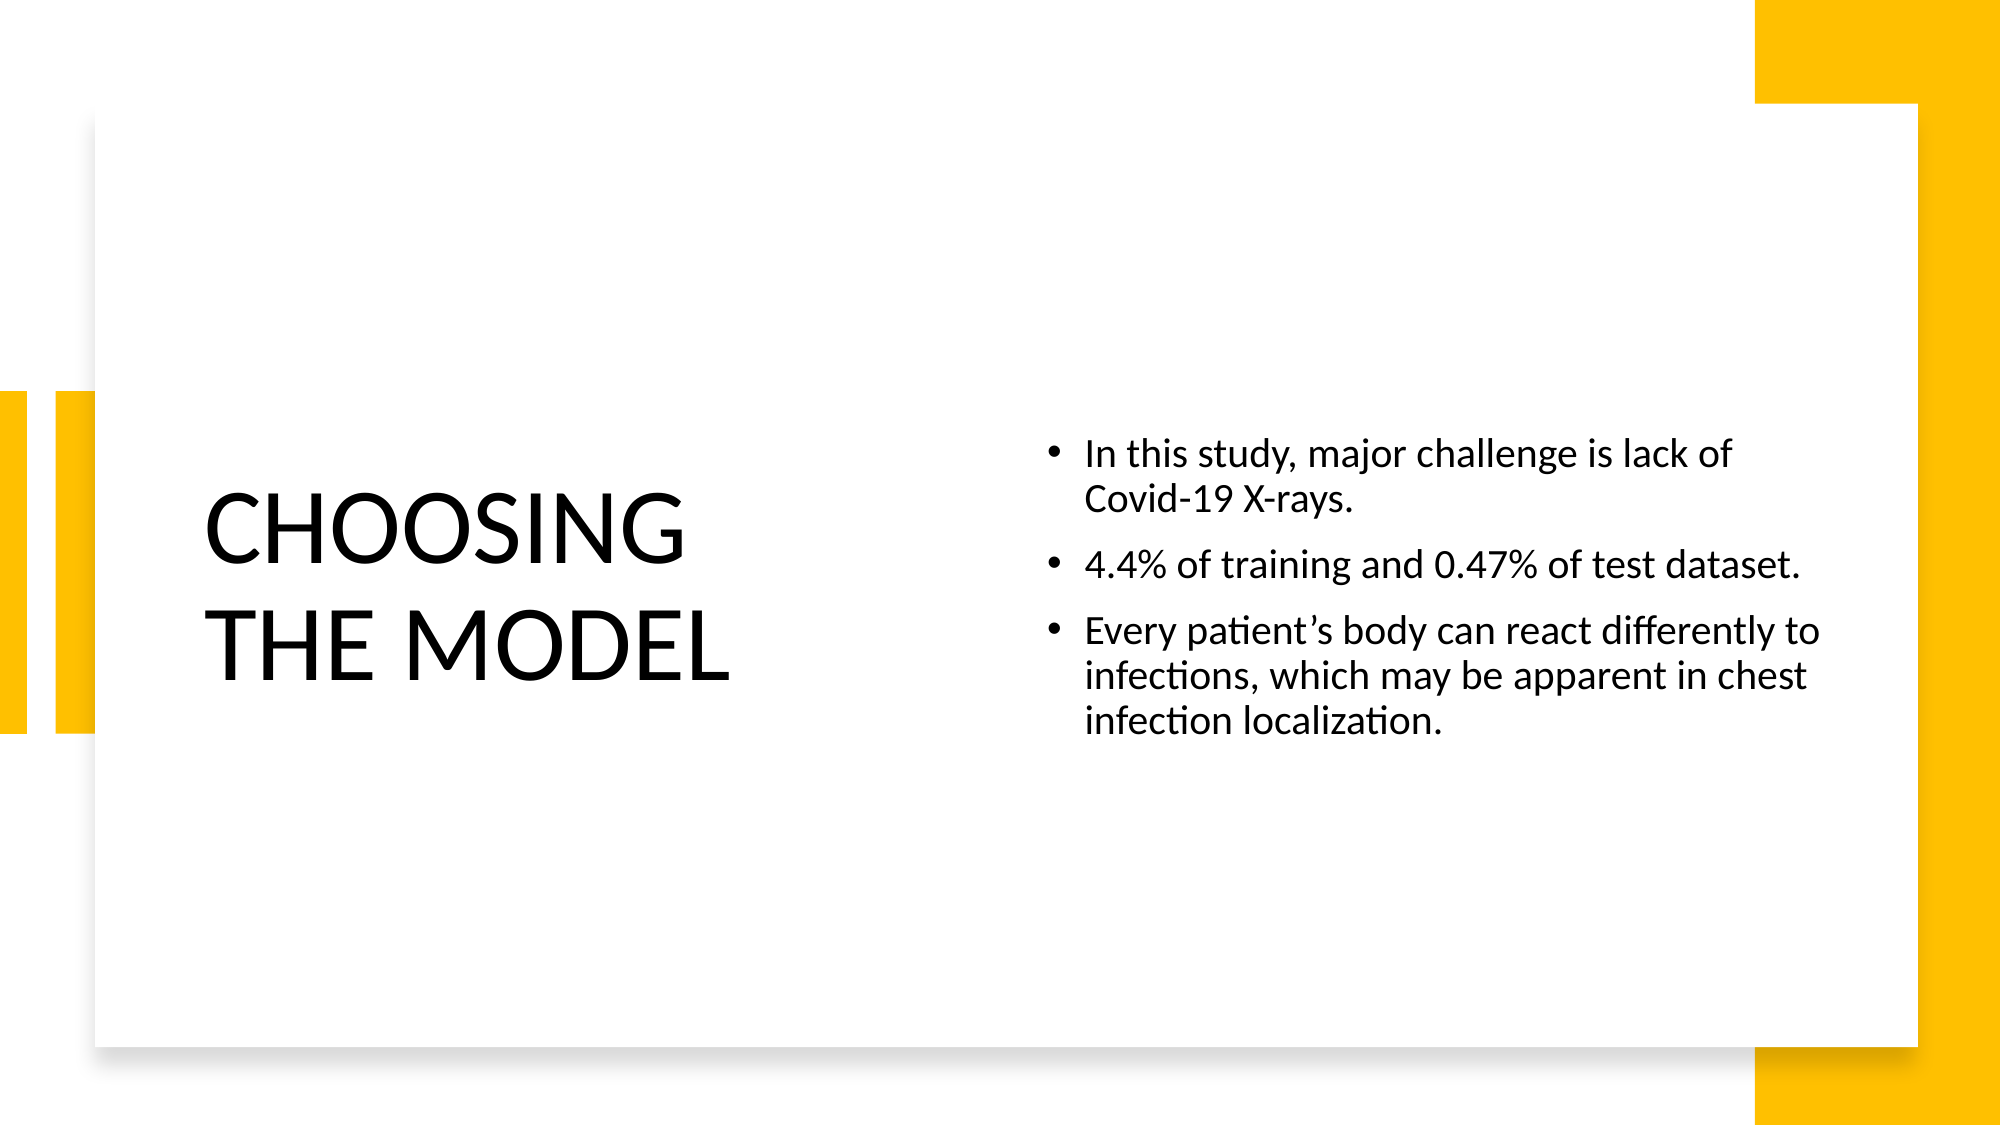

# CHOOSING THE MODEL
In this study, major challenge is lack of Covid-19 X-rays.
4.4% of training and 0.47% of test dataset.
Every patient’s body can react differently to infections, which may be apparent in chest infection localization.